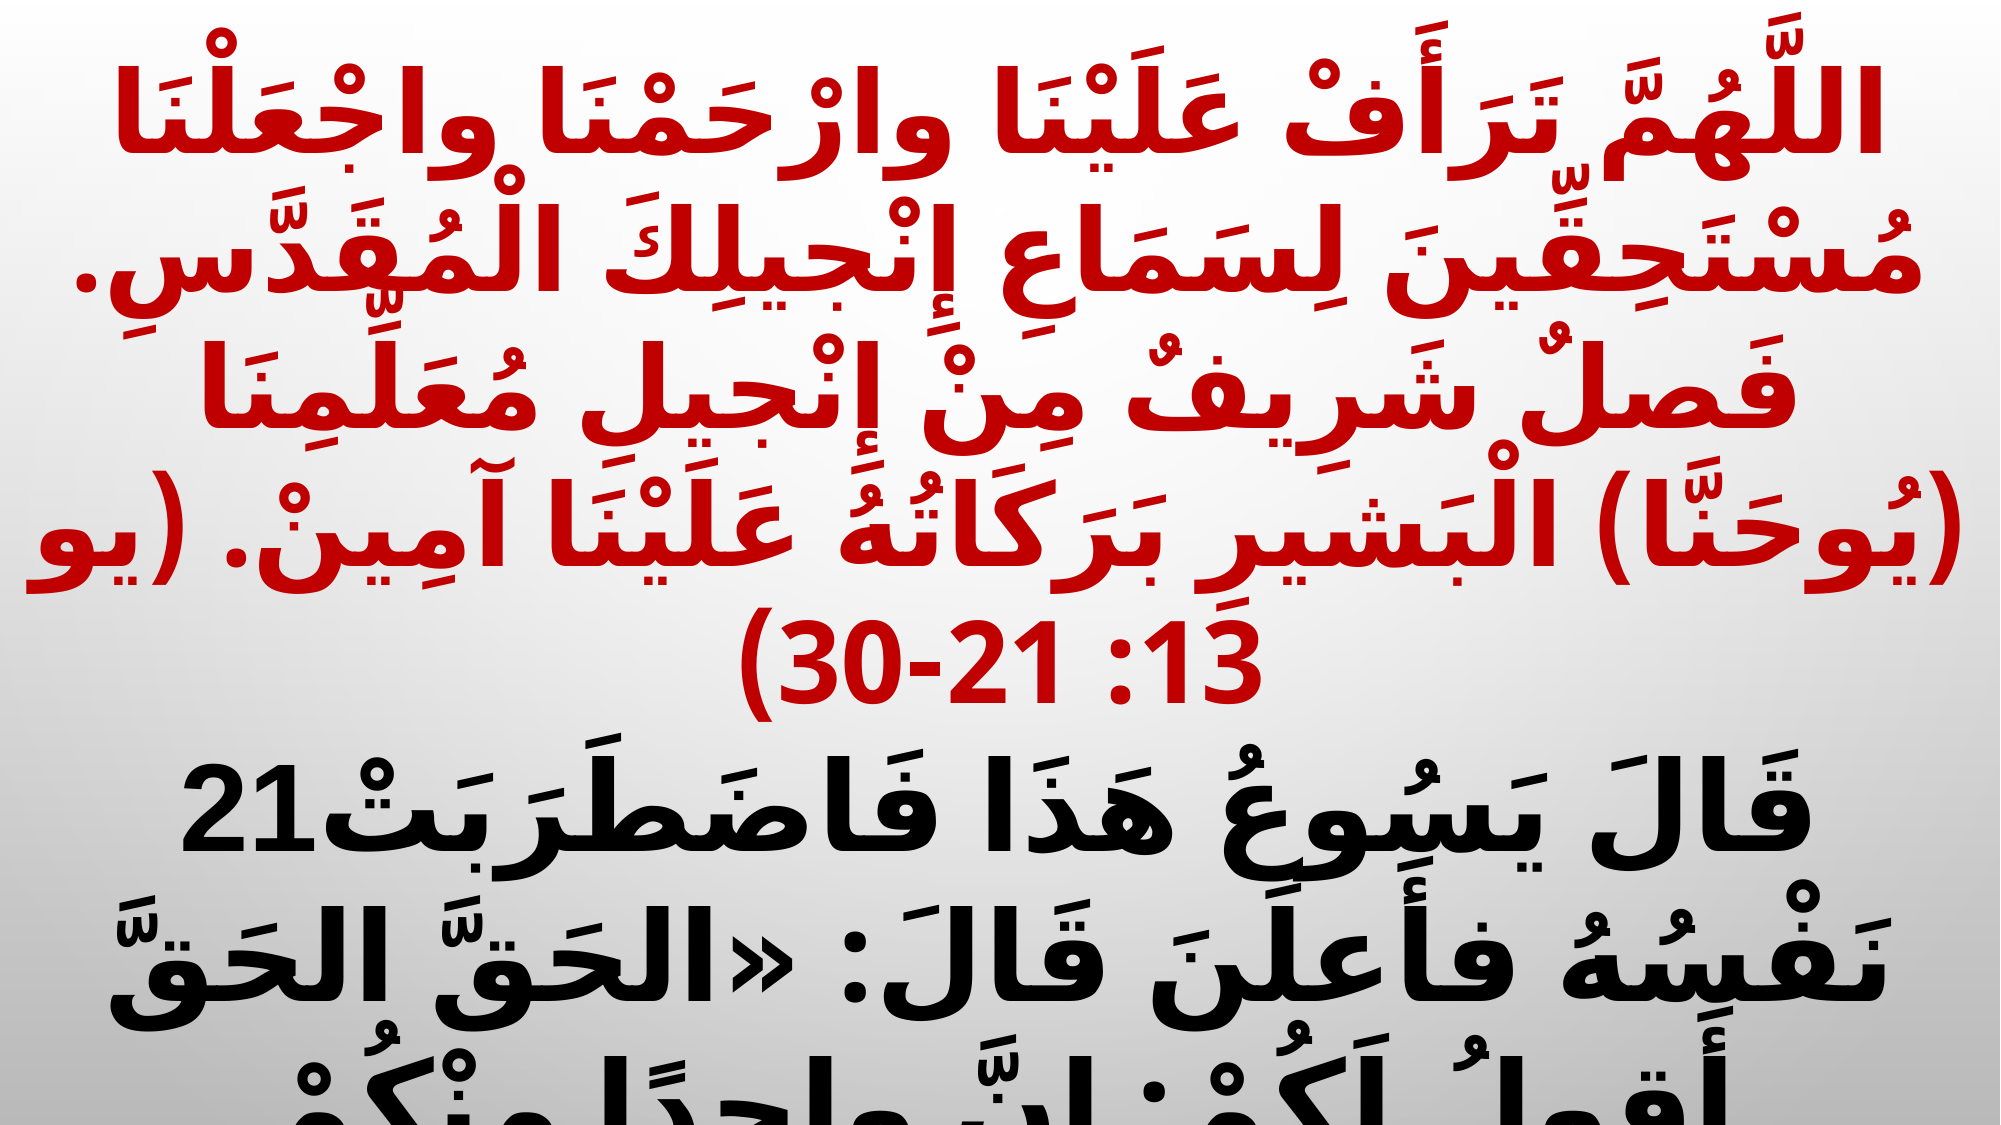

اللَّهُمَّ تَرَأَفْ عَلَيْنَا وارْحَمْنَا واجْعَلْنَا مُسْتَحِقِّينَ لِسَمَاعِ إِنْجيلِكَ الْمُقَدَّسِ. فَصلٌ شَرِيفٌ مِنْ إِنْجيلِ مُعَلِّمِنَا (يُوحَنَّا) الْبَشيرِ بَرَكَاتُهُ عَلَيْنَا آمِينْ. (يو 13: 21-30)
21قَالَ يَسُوعُ هَذَا فَاضَطَرَبَتْ نَفْسُهُ فأَعلَنَ قَالَ: «الحَقَّ الحَقَّ أَقولُ لَكُمْ: إِنَّ واحِدًا مِنْكُمْ سَيُسلِمُني». 22فنَظَرَ التَّلاميذُ بَعضُهُمْ إِلَى بَعضٍ حَائِريِنَ لا يَدرونَ عَلَى مَنْ يَتكلَّم.